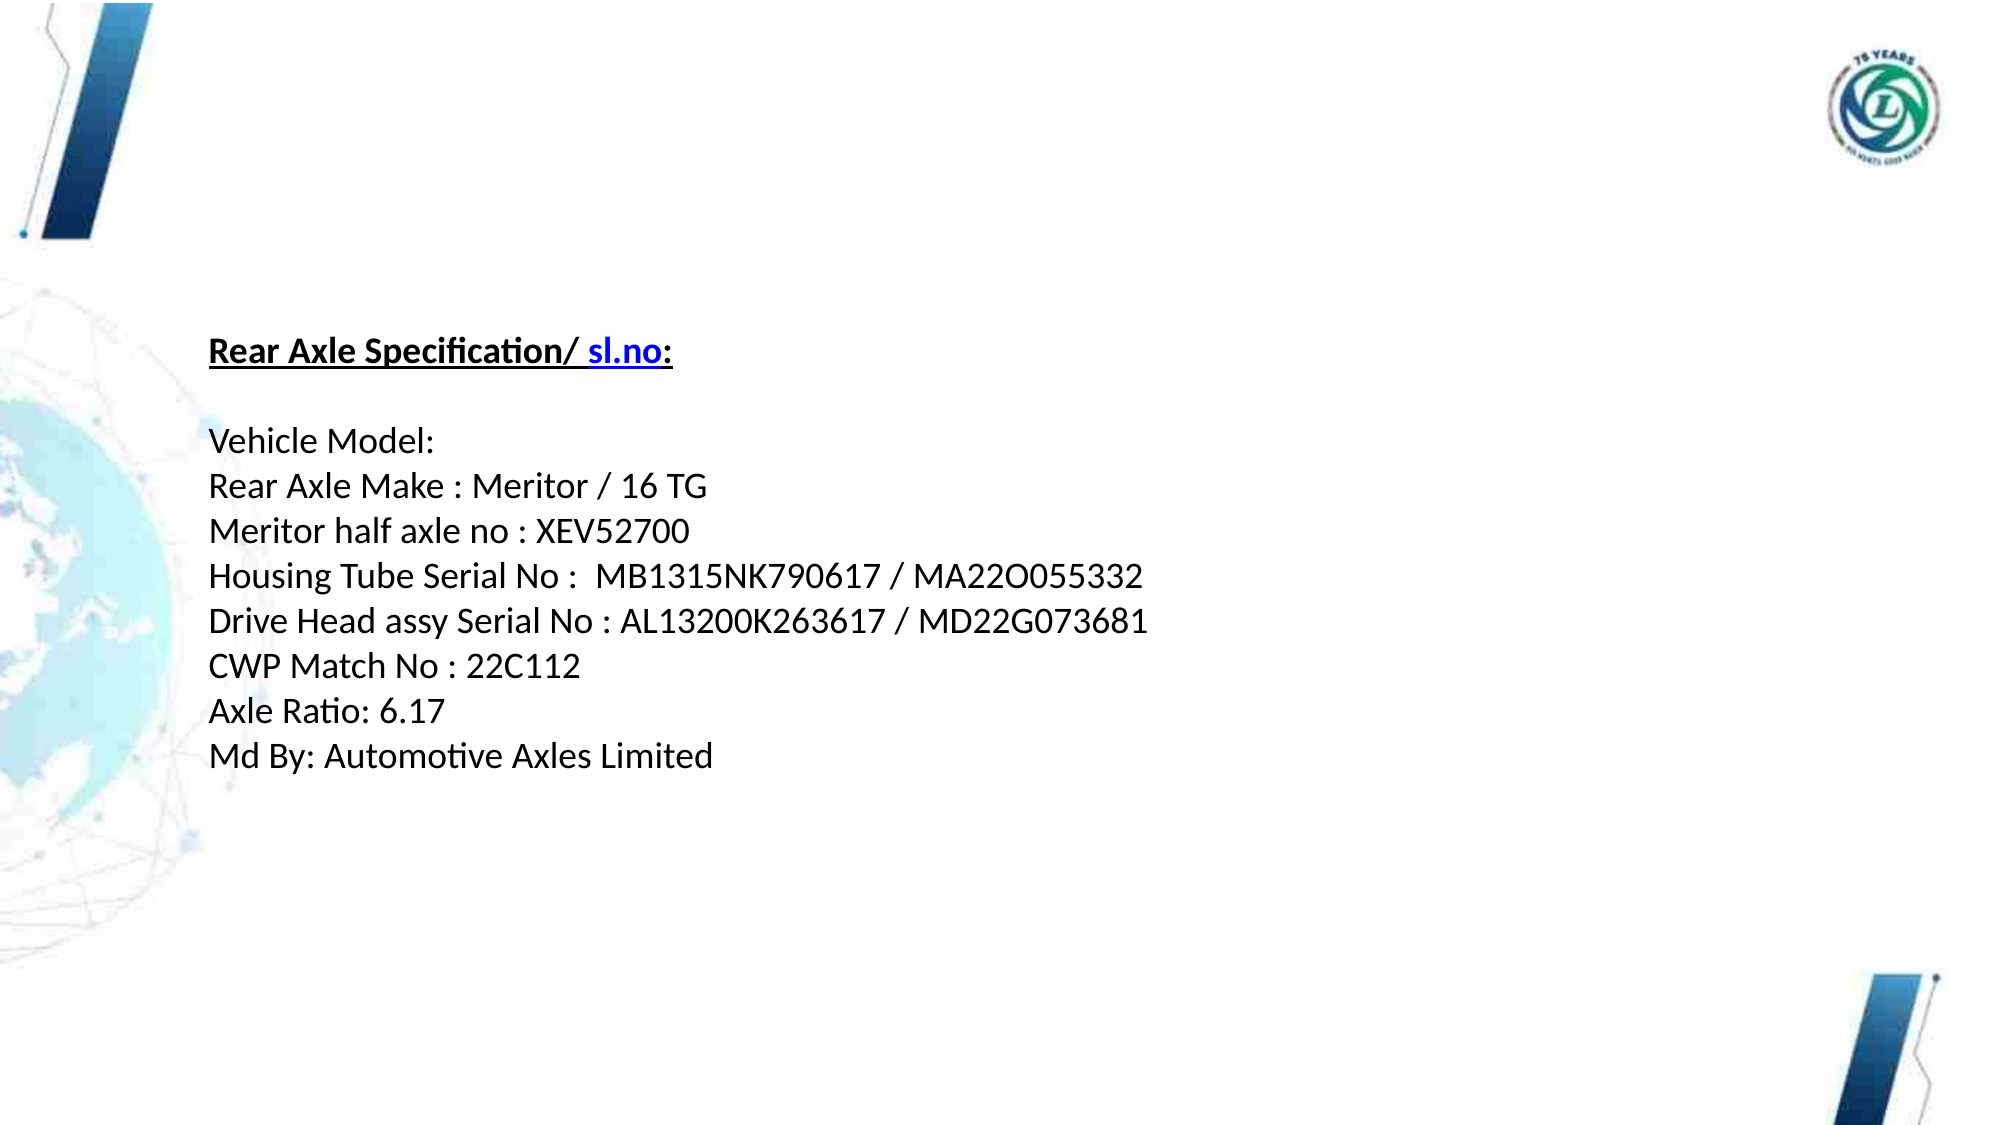

Rear Axle Specification/ sl.no:

Vehicle Model:
Rear Axle Make : Meritor / 16 TG
Meritor half axle no : XEV52700
Housing Tube Serial No :  MB1315NK790617 / MA22O055332
Drive Head assy Serial No : AL13200K263617 / MD22G073681
CWP Match No : 22C112
Axle Ratio: 6.17
Md By: Automotive Axles Limited